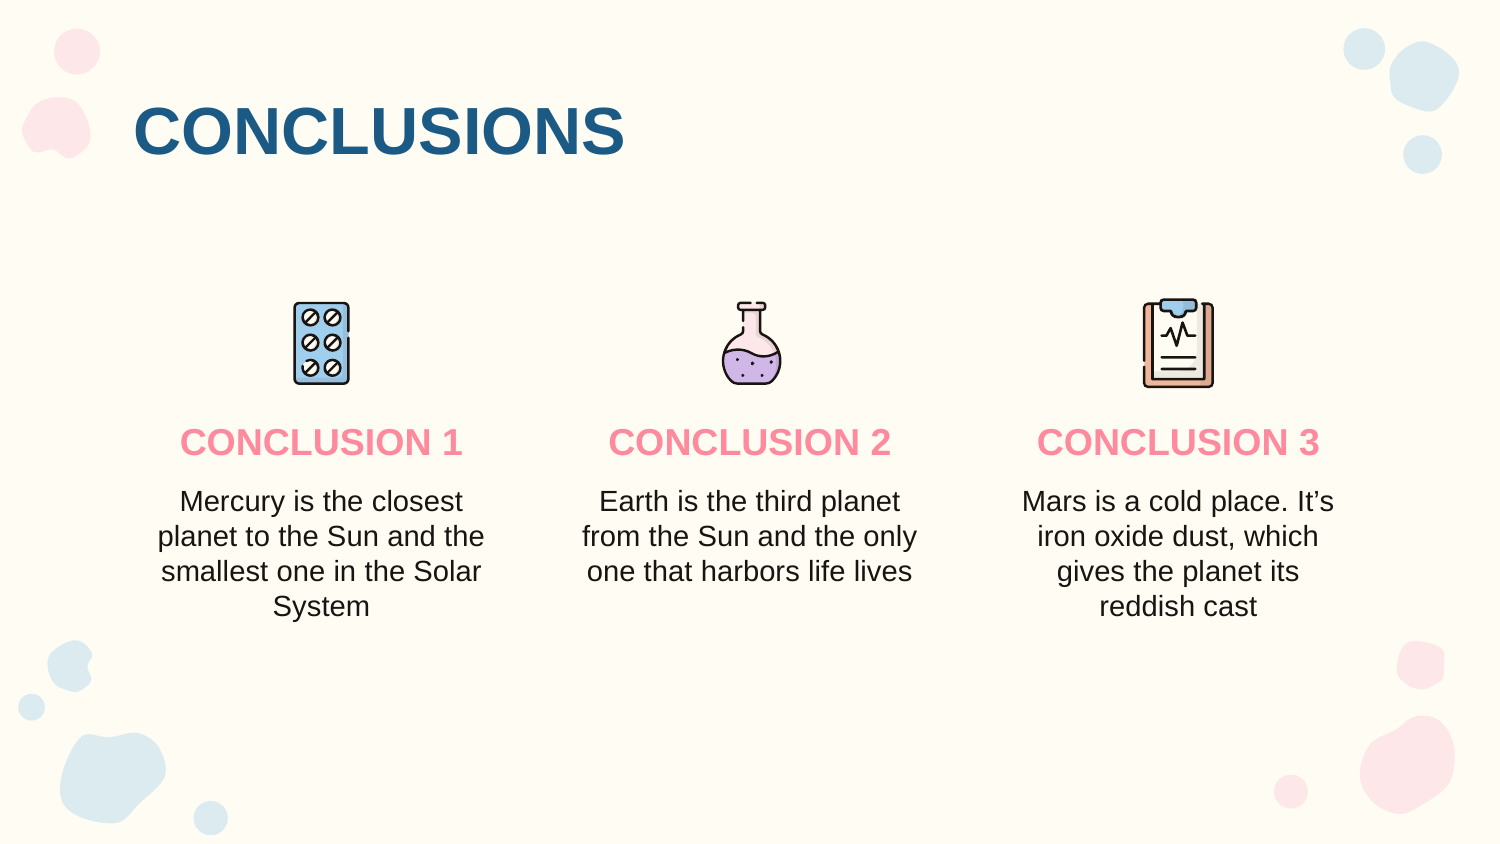

# CONCLUSIONS

CONCLUSION 1
CONCLUSION 2
CONCLUSION 3
Mercury is the closest planet to the Sun and the smallest one in the Solar System
Earth is the third planet from the Sun and the only one that harbors life lives
Mars is a cold place. It’s iron oxide dust, which gives the planet its reddish cast